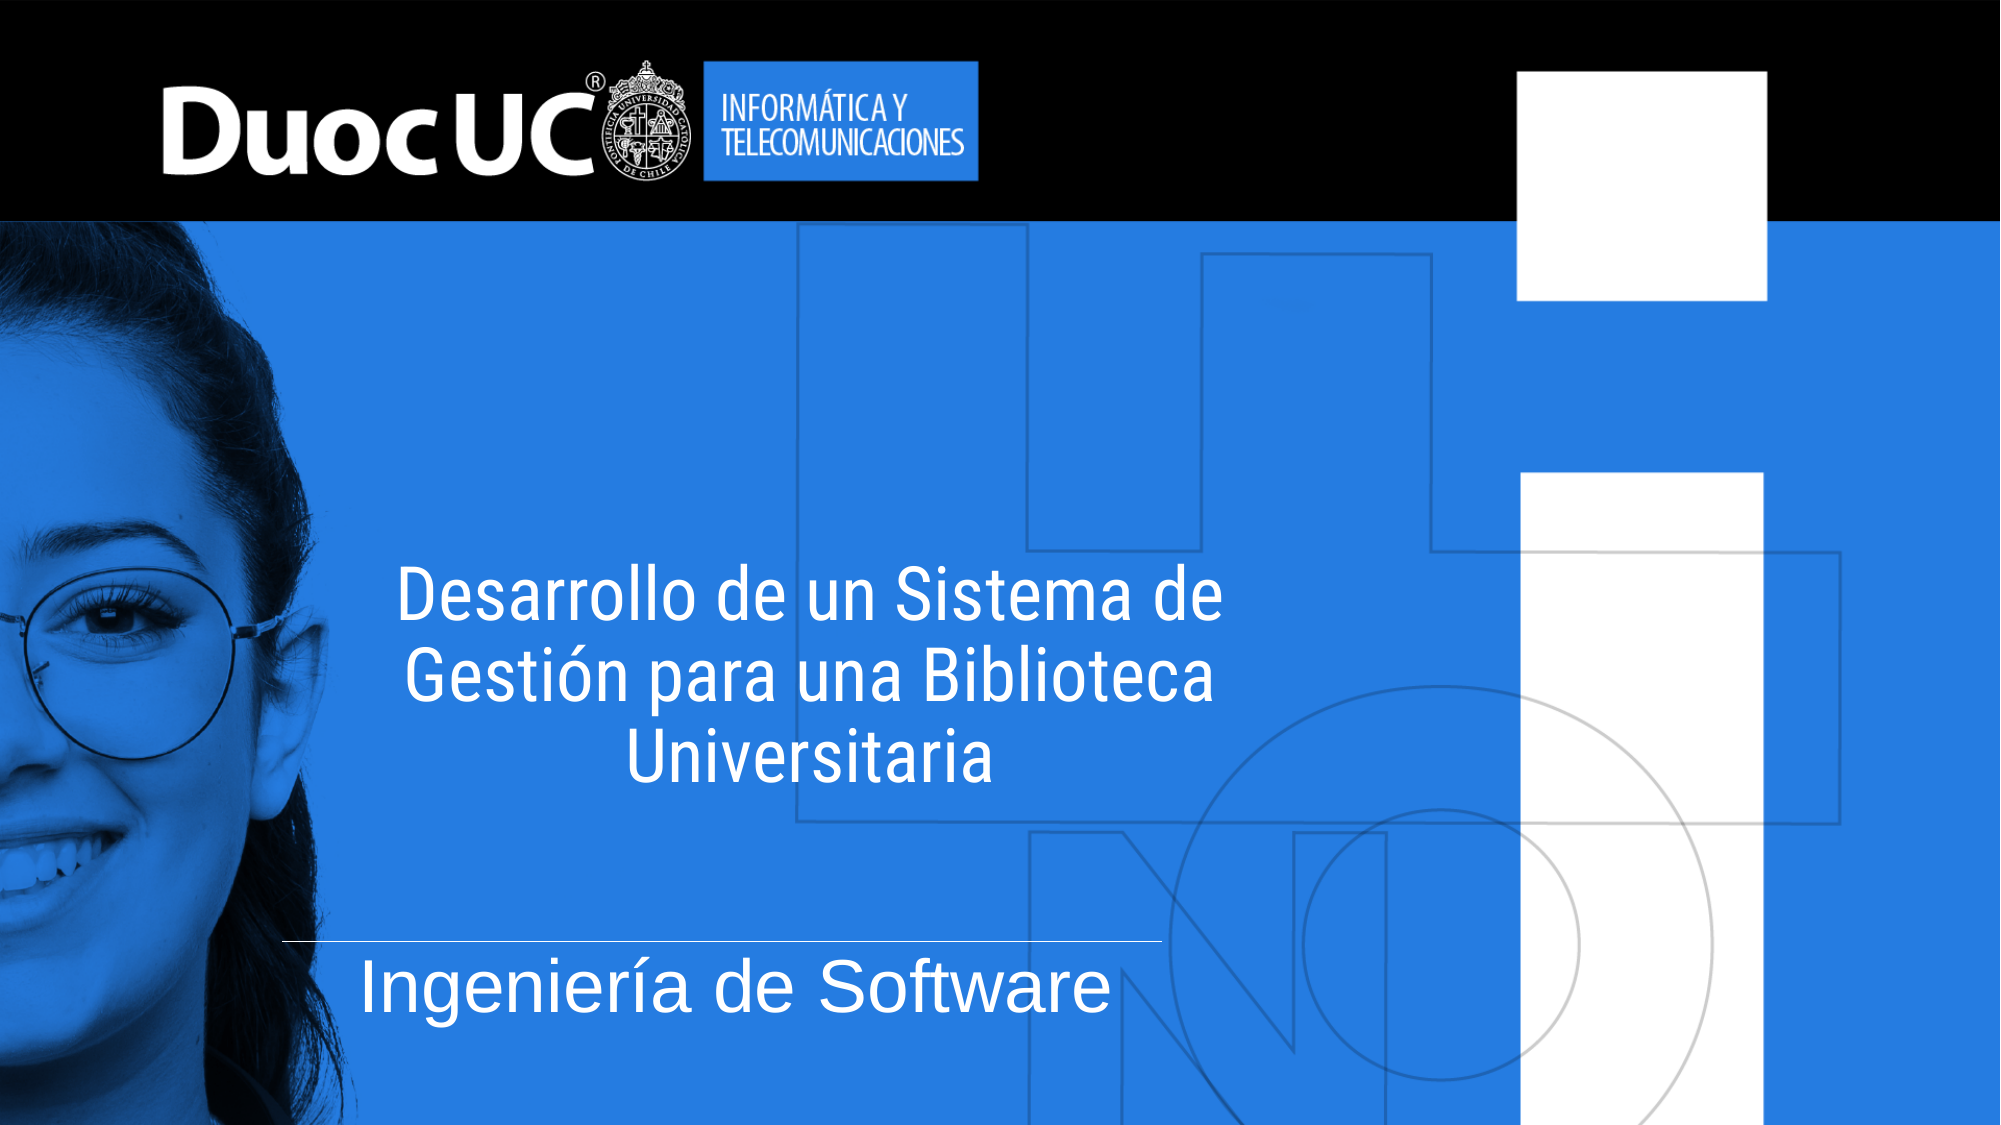

# Desarrollo de un Sistema de Gestión para una Biblioteca Universitaria
Ingeniería de Software